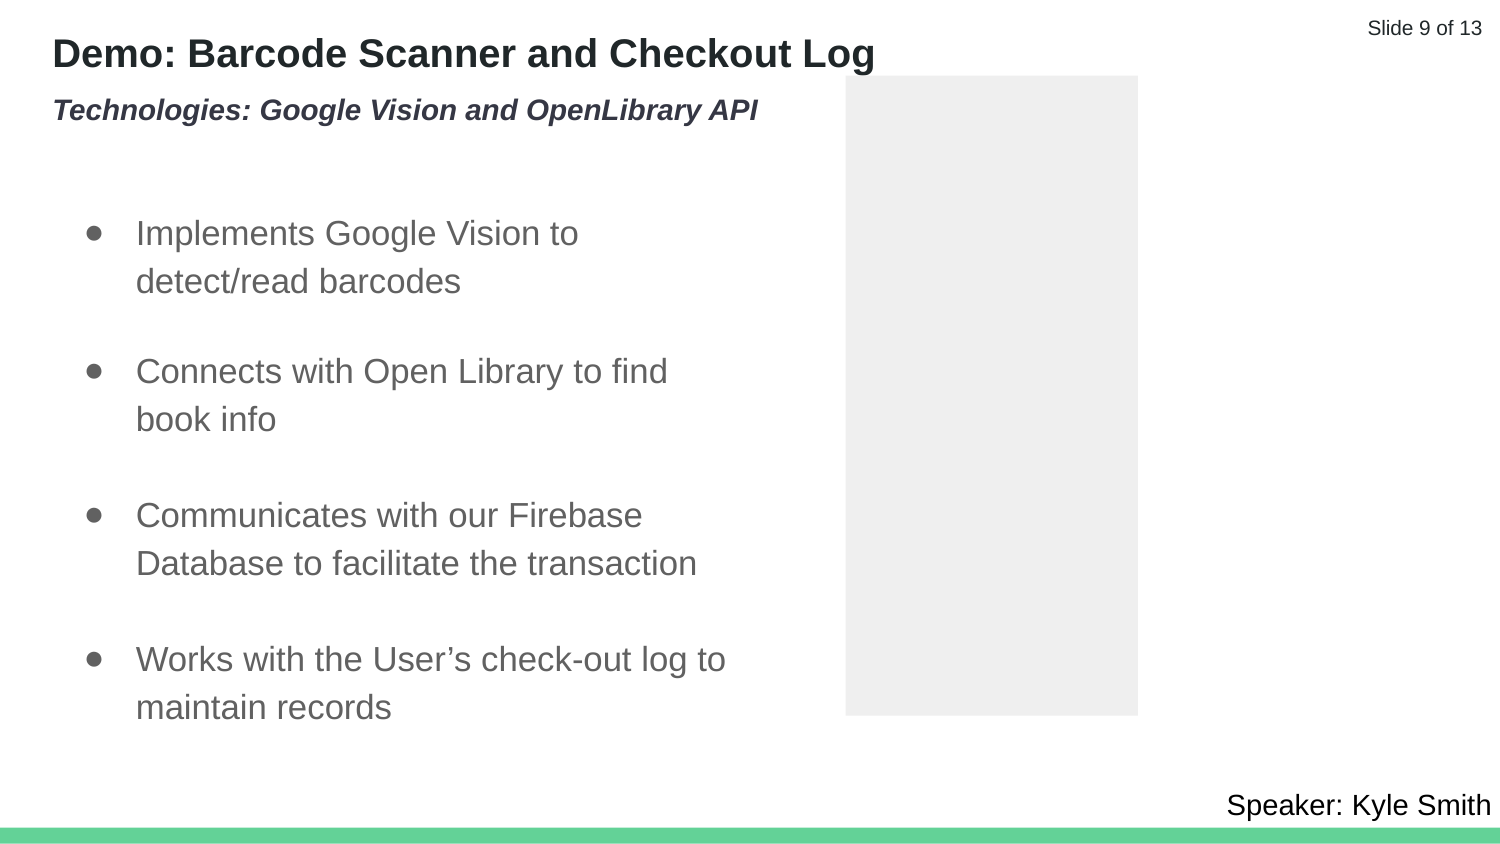

Slide 9 of 13

Kyle
# Demo: Barcode Scanner and Checkout Log
Technologies: Google Vision and OpenLibrary API

Implements Google Vision to detect/read barcodes
Connects with Open Library to find book info
Communicates with our Firebase Database to facilitate the transaction
Works with the User’s check-out log to maintain records
Speaker: Kyle Smith